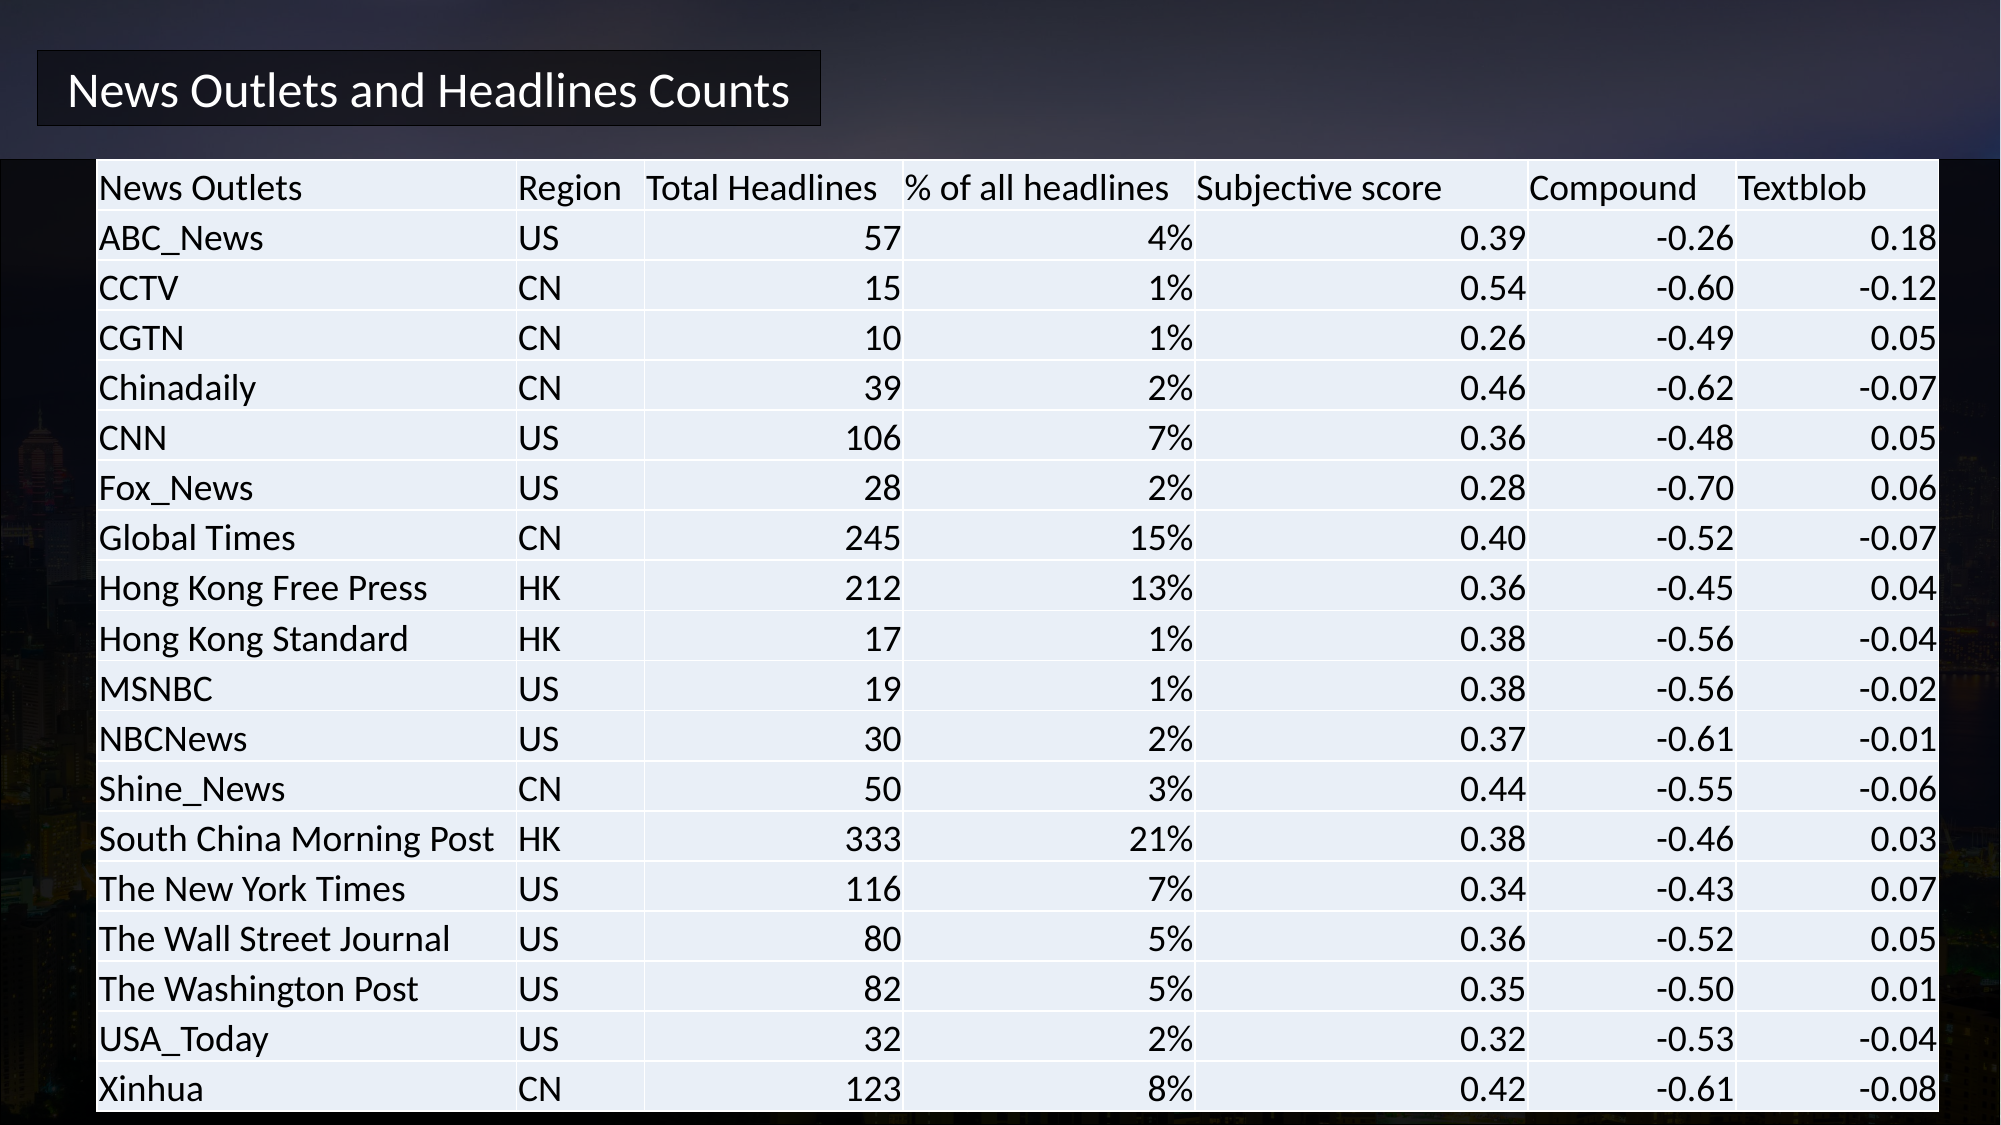

News Outlets and Headlines Counts
| News Outlets | Region | Total Headlines | % of all headlines | Subjective score | Compound | Textblob |
| --- | --- | --- | --- | --- | --- | --- |
| ABC\_News | US | 57 | 4% | 0.39 | -0.26 | 0.18 |
| CCTV | CN | 15 | 1% | 0.54 | -0.60 | -0.12 |
| CGTN | CN | 10 | 1% | 0.26 | -0.49 | 0.05 |
| Chinadaily | CN | 39 | 2% | 0.46 | -0.62 | -0.07 |
| CNN | US | 106 | 7% | 0.36 | -0.48 | 0.05 |
| Fox\_News | US | 28 | 2% | 0.28 | -0.70 | 0.06 |
| Global Times | CN | 245 | 15% | 0.40 | -0.52 | -0.07 |
| Hong Kong Free Press | HK | 212 | 13% | 0.36 | -0.45 | 0.04 |
| Hong Kong Standard | HK | 17 | 1% | 0.38 | -0.56 | -0.04 |
| MSNBC | US | 19 | 1% | 0.38 | -0.56 | -0.02 |
| NBCNews | US | 30 | 2% | 0.37 | -0.61 | -0.01 |
| Shine\_News | CN | 50 | 3% | 0.44 | -0.55 | -0.06 |
| South China Morning Post | HK | 333 | 21% | 0.38 | -0.46 | 0.03 |
| The New York Times | US | 116 | 7% | 0.34 | -0.43 | 0.07 |
| The Wall Street Journal | US | 80 | 5% | 0.36 | -0.52 | 0.05 |
| The Washington Post | US | 82 | 5% | 0.35 | -0.50 | 0.01 |
| USA\_Today | US | 32 | 2% | 0.32 | -0.53 | -0.04 |
| Xinhua | CN | 123 | 8% | 0.42 | -0.61 | -0.08 |